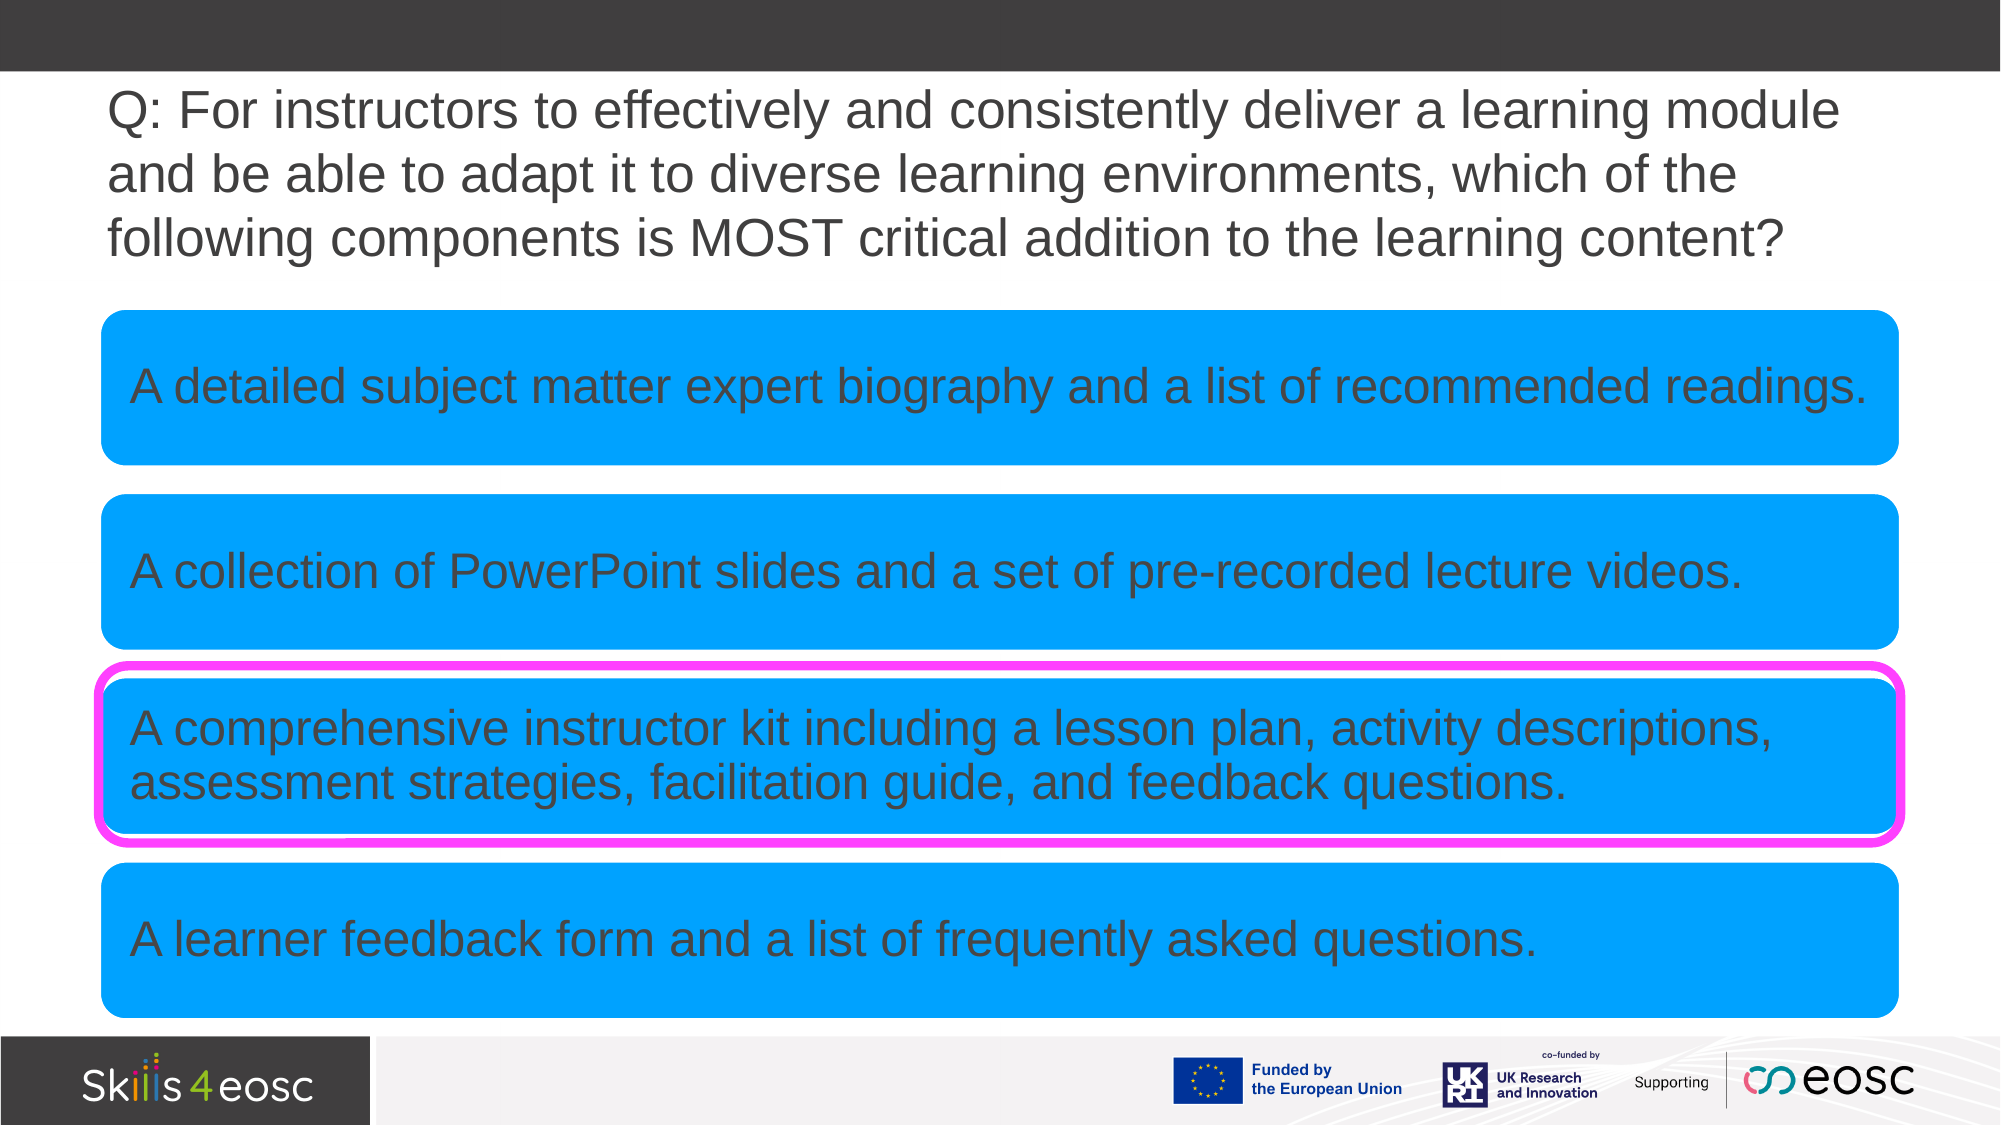

# Q: For instructors to effectively and consistently deliver a learning module and be able to adapt it to diverse learning environments, which of the following components is MOST critical addition to the learning content?
A detailed subject matter expert biography and a list of recommended readings.
A collection of PowerPoint slides and a set of pre-recorded lecture videos.
A comprehensive instructor kit including a lesson plan, activity descriptions, assessment strategies, facilitation guide, and feedback questions.
A learner feedback form and a list of frequently asked questions.